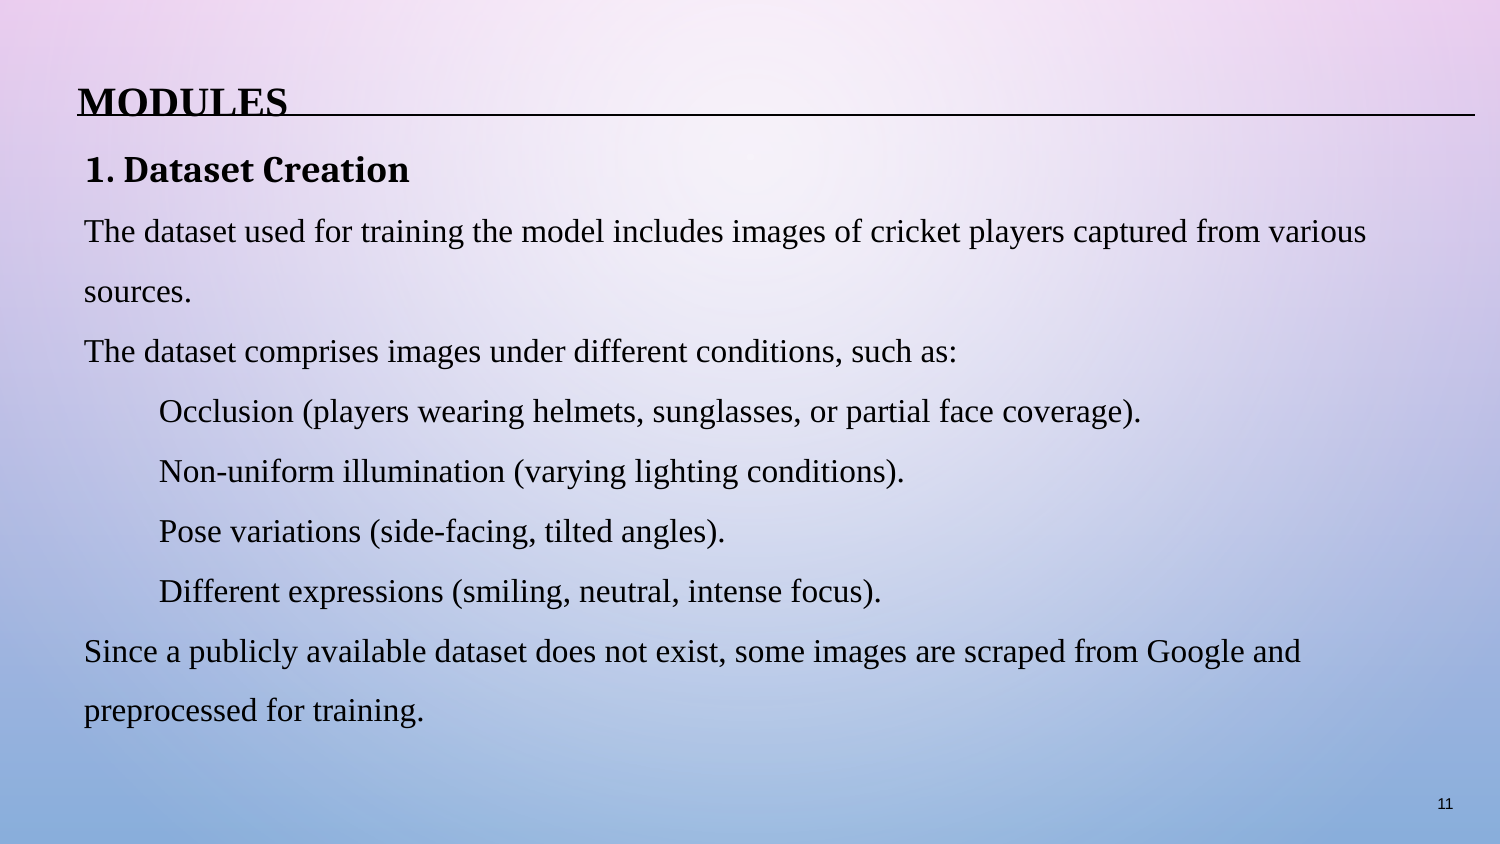

MODULES
1. Dataset Creation
The dataset used for training the model includes images of cricket players captured from various sources.
The dataset comprises images under different conditions, such as:
Occlusion (players wearing helmets, sunglasses, or partial face coverage).
Non-uniform illumination (varying lighting conditions).
Pose variations (side-facing, tilted angles).
Different expressions (smiling, neutral, intense focus).
Since a publicly available dataset does not exist, some images are scraped from Google and preprocessed for training.

11